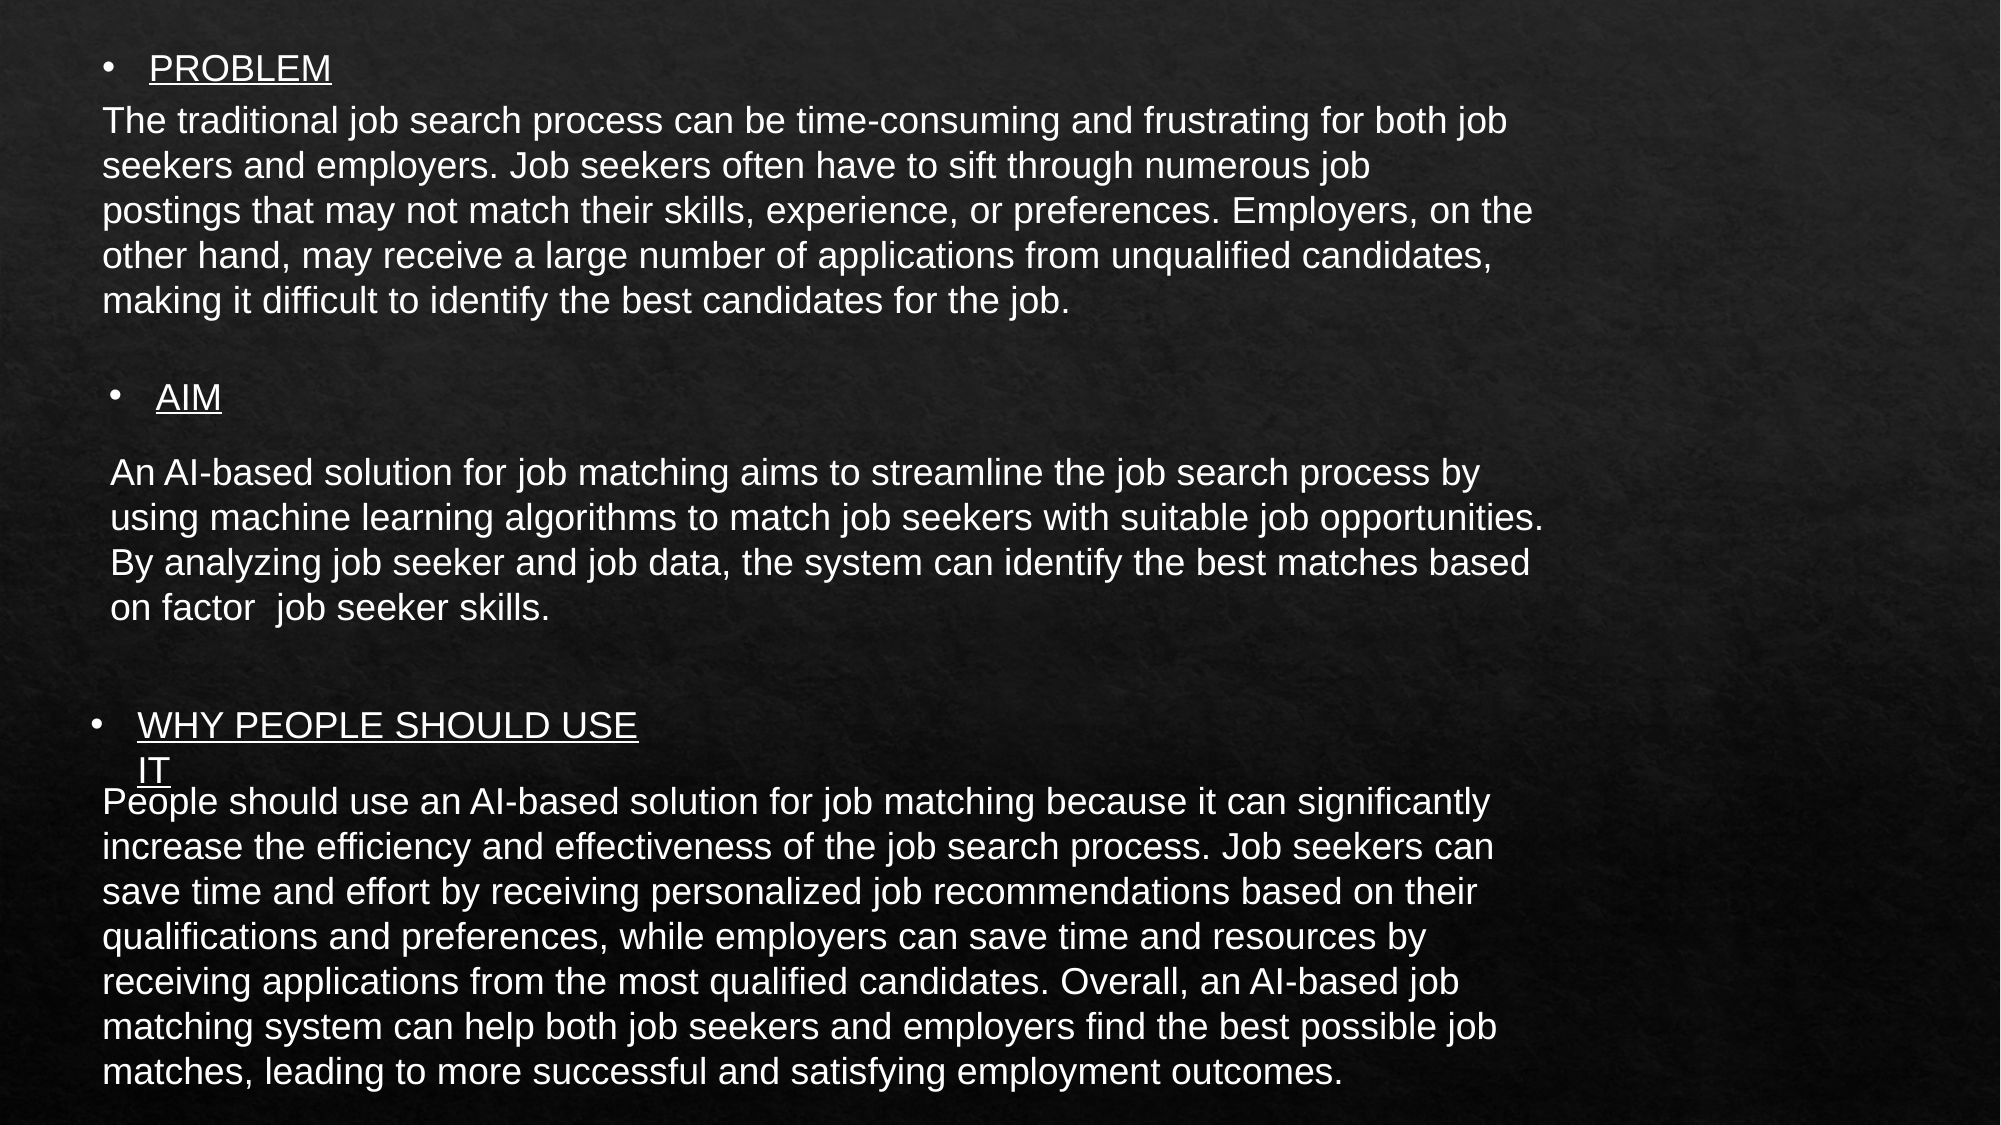

PROBLEM
The traditional job search process can be time-consuming and frustrating for both job seekers and employers. Job seekers often have to sift through numerous job postings that may not match their skills, experience, or preferences. Employers, on the other hand, may receive a large number of applications from unqualified candidates, making it difficult to identify the best candidates for the job.

AIM
An AI-based solution for job matching aims to streamline the job search process by using machine learning algorithms to match job seekers with suitable job opportunities. By analyzing job seeker and job data, the system can identify the best matches based on factor  job seeker skills.

WHY PEOPLE SHOULD USE IT
People should use an AI-based solution for job matching because it can significantly increase the efficiency and effectiveness of the job search process. Job seekers can save time and effort by receiving personalized job recommendations based on their qualifications and preferences, while employers can save time and resources by receiving applications from the most qualified candidates. Overall, an AI-based job matching system can help both job seekers and employers find the best possible job matches, leading to more successful and satisfying employment outcomes.